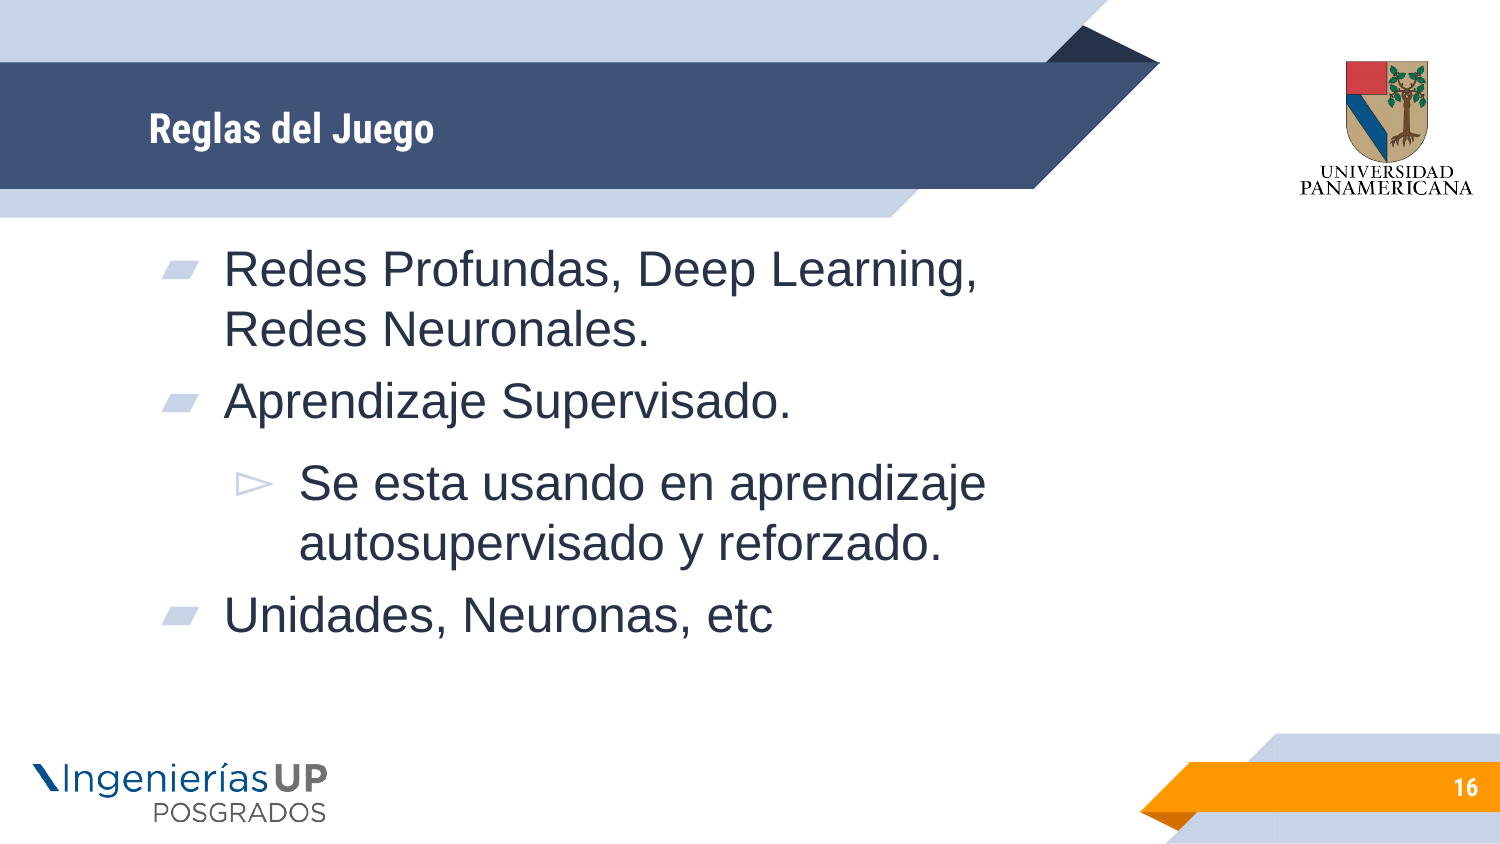

# Reglas del Juego
Redes Profundas, Deep Learning, Redes Neuronales.
Aprendizaje Supervisado.
Se esta usando en aprendizaje autosupervisado y reforzado.
Unidades, Neuronas, etc

16